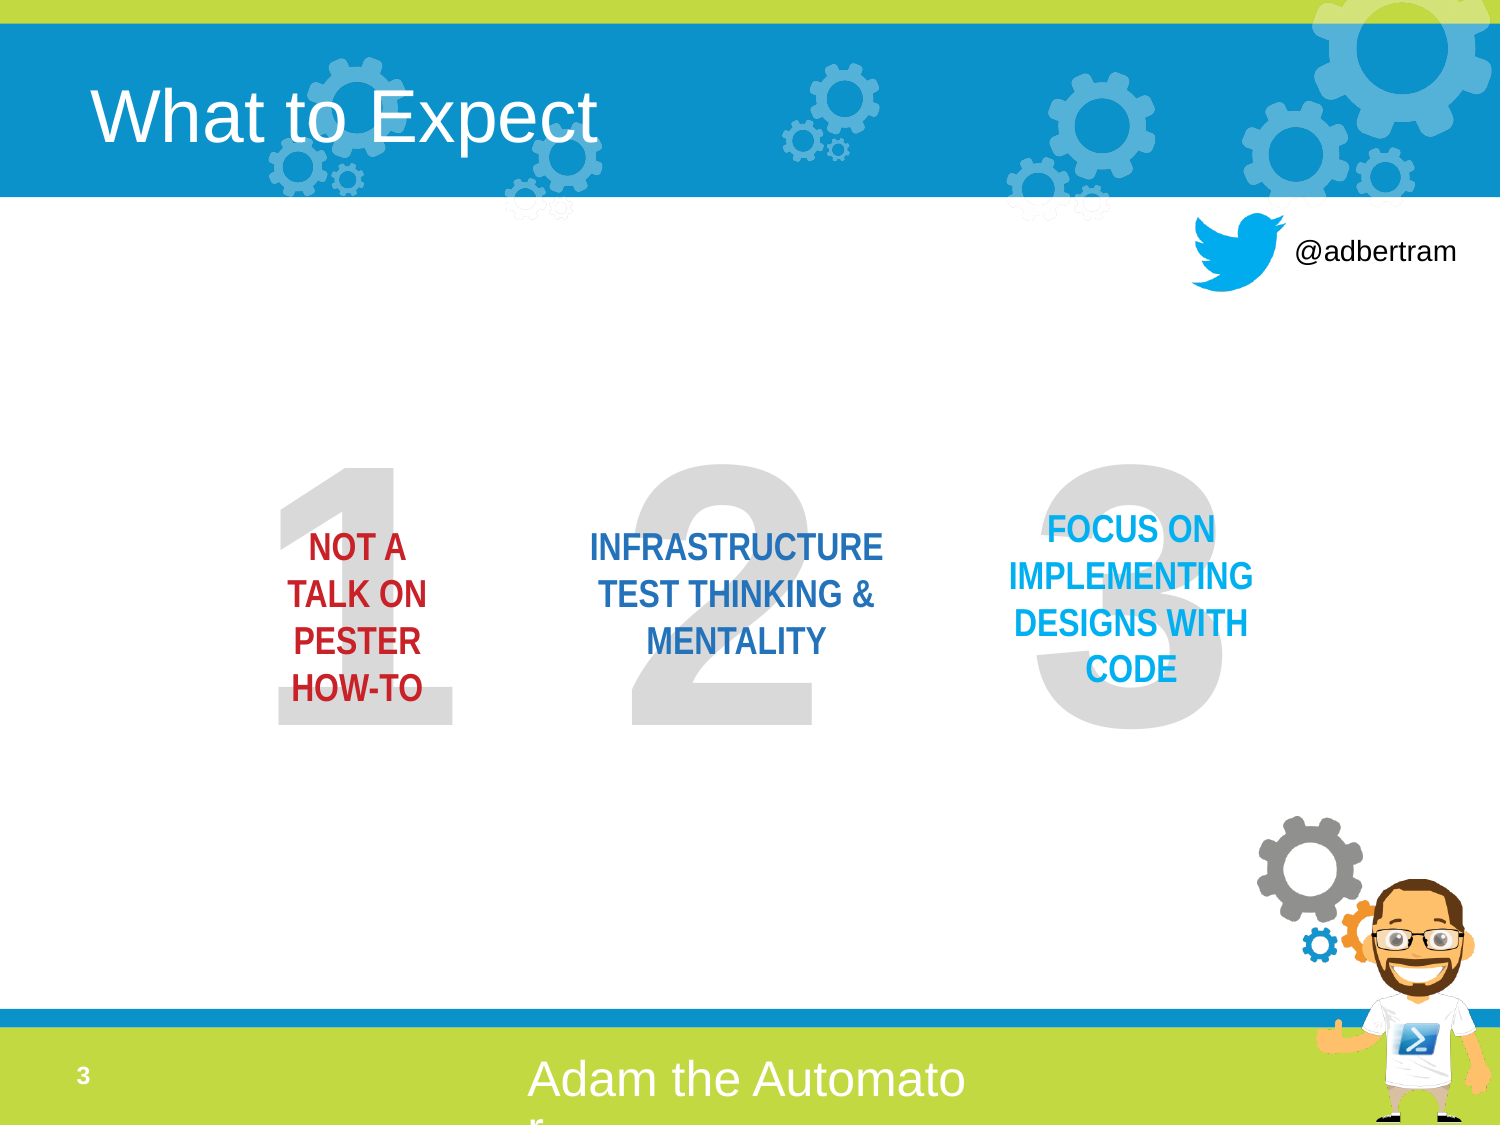

# What to Expect
1
2
3
FOCUS ON IMPLEMENTING DESIGNS WITH CODE
INFRASTRUCTURE TEST THINKING & MENTALITY
NOT A TALK ON PESTER HOW-TO
3
Adam the Automator